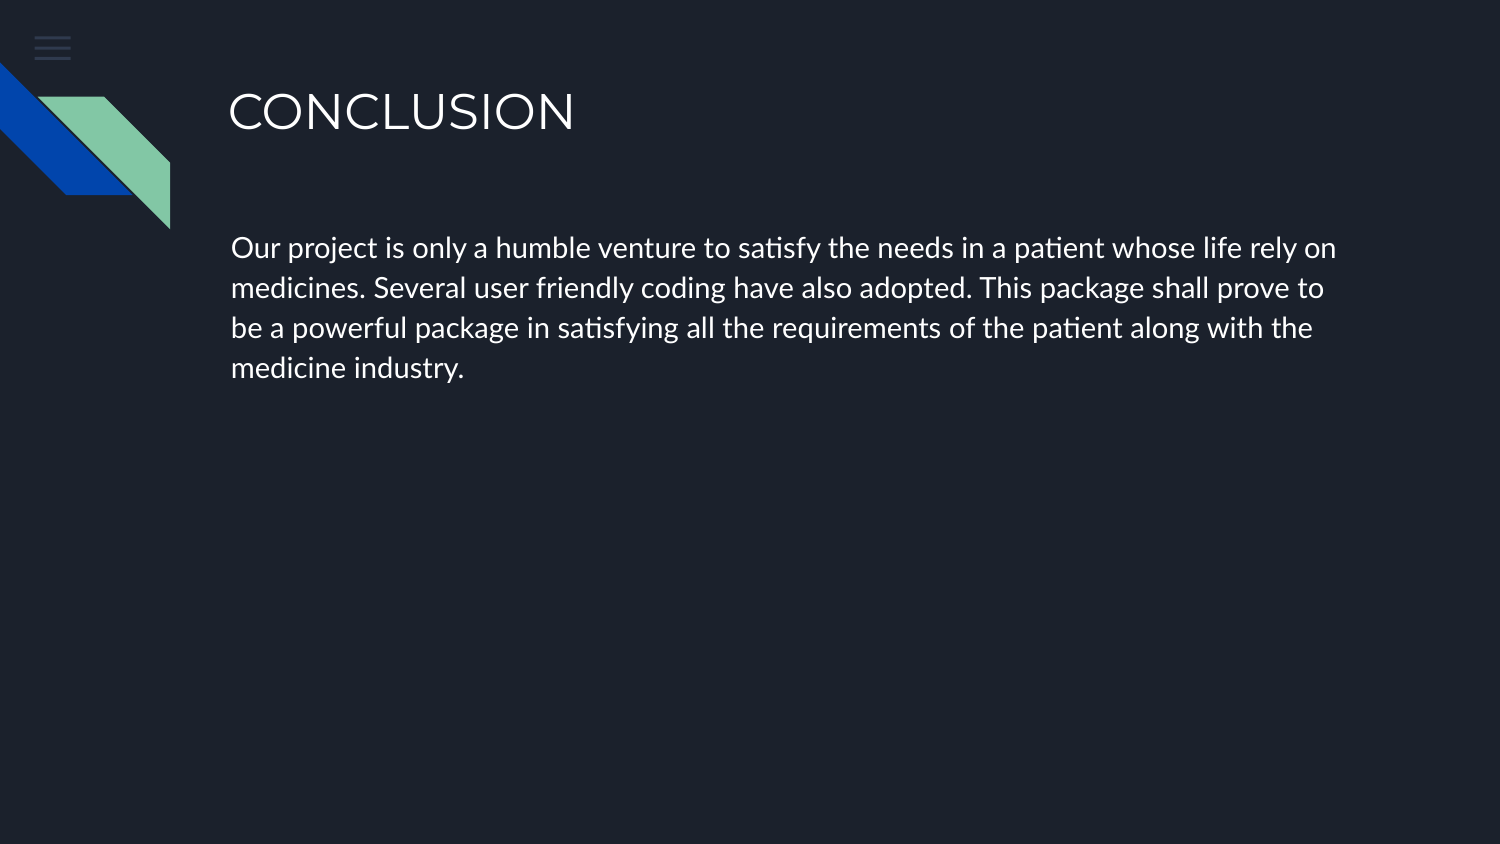

# CONCLUSION
Our project is only a humble venture to satisfy the needs in a patient whose life rely on medicines. Several user friendly coding have also adopted. This package shall prove to be a powerful package in satisfying all the requirements of the patient along with the medicine industry.